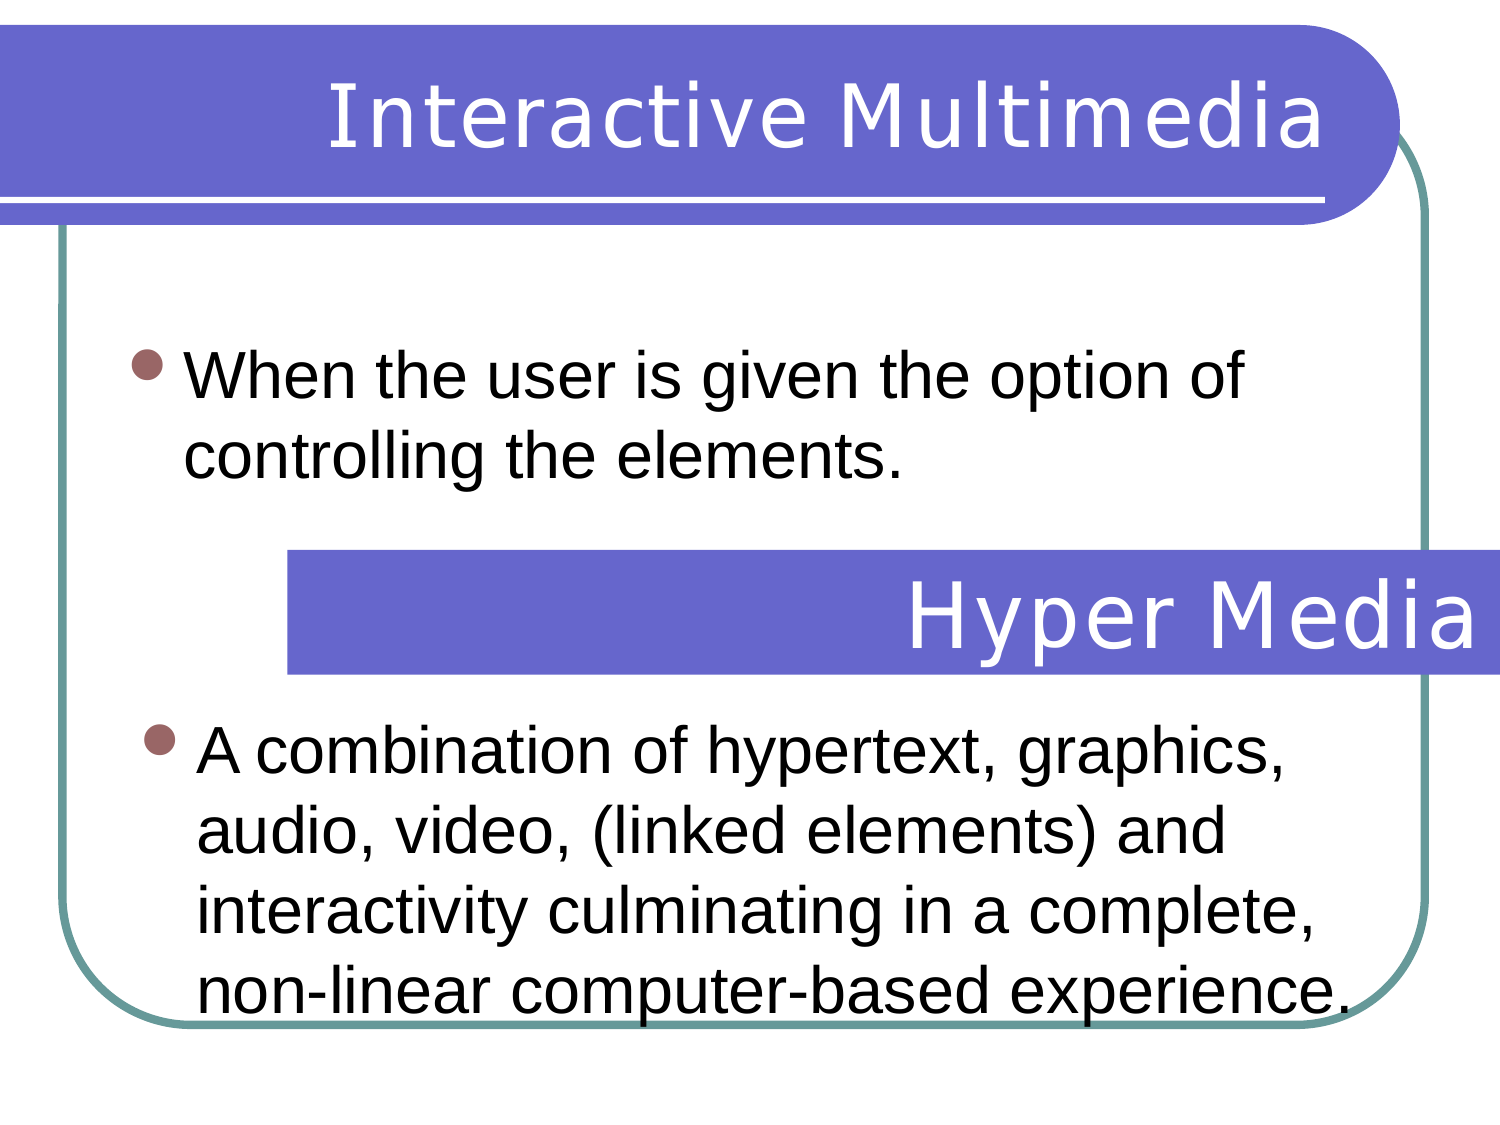

# Interactive Multimedia
When the user is given the option of controlling the elements.

Hyper Media
A combination of hypertext, graphics, audio, video, (linked elements) and interactivity culminating in a complete, non-linear computer-based experience.